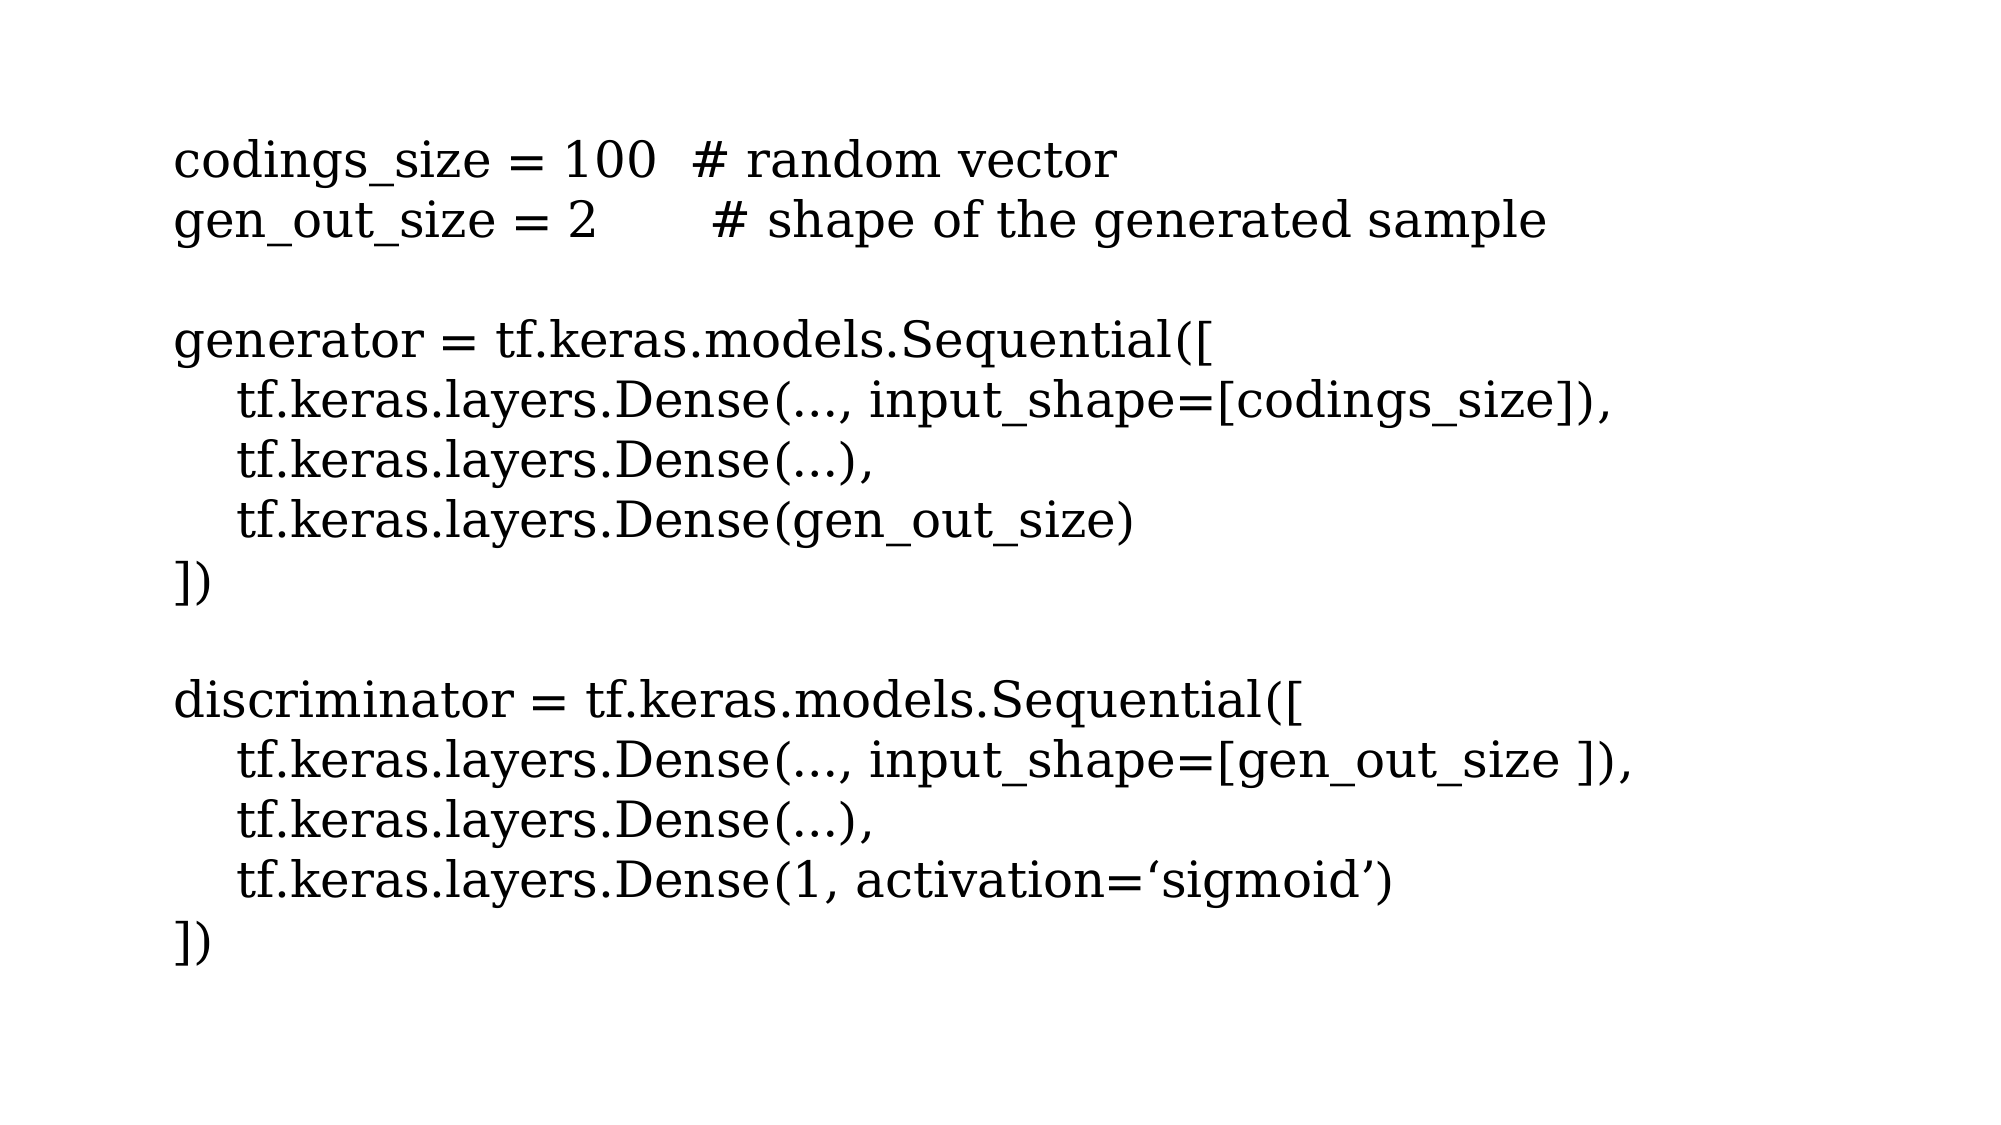

codings_size = 100  # random vector
gen_out_size = 2       # shape of the generated sample

generator = tf.keras.models.Sequential([
    tf.keras.layers.Dense(…, input_shape=[codings_size]),
    tf.keras.layers.Dense(…),
    tf.keras.layers.Dense(gen_out_size)
])

discriminator = tf.keras.models.Sequential([
    tf.keras.layers.Dense(…, input_shape=[gen_out_size ]),
    tf.keras.layers.Dense(…),
    tf.keras.layers.Dense(1, activation=‘sigmoid’)
])